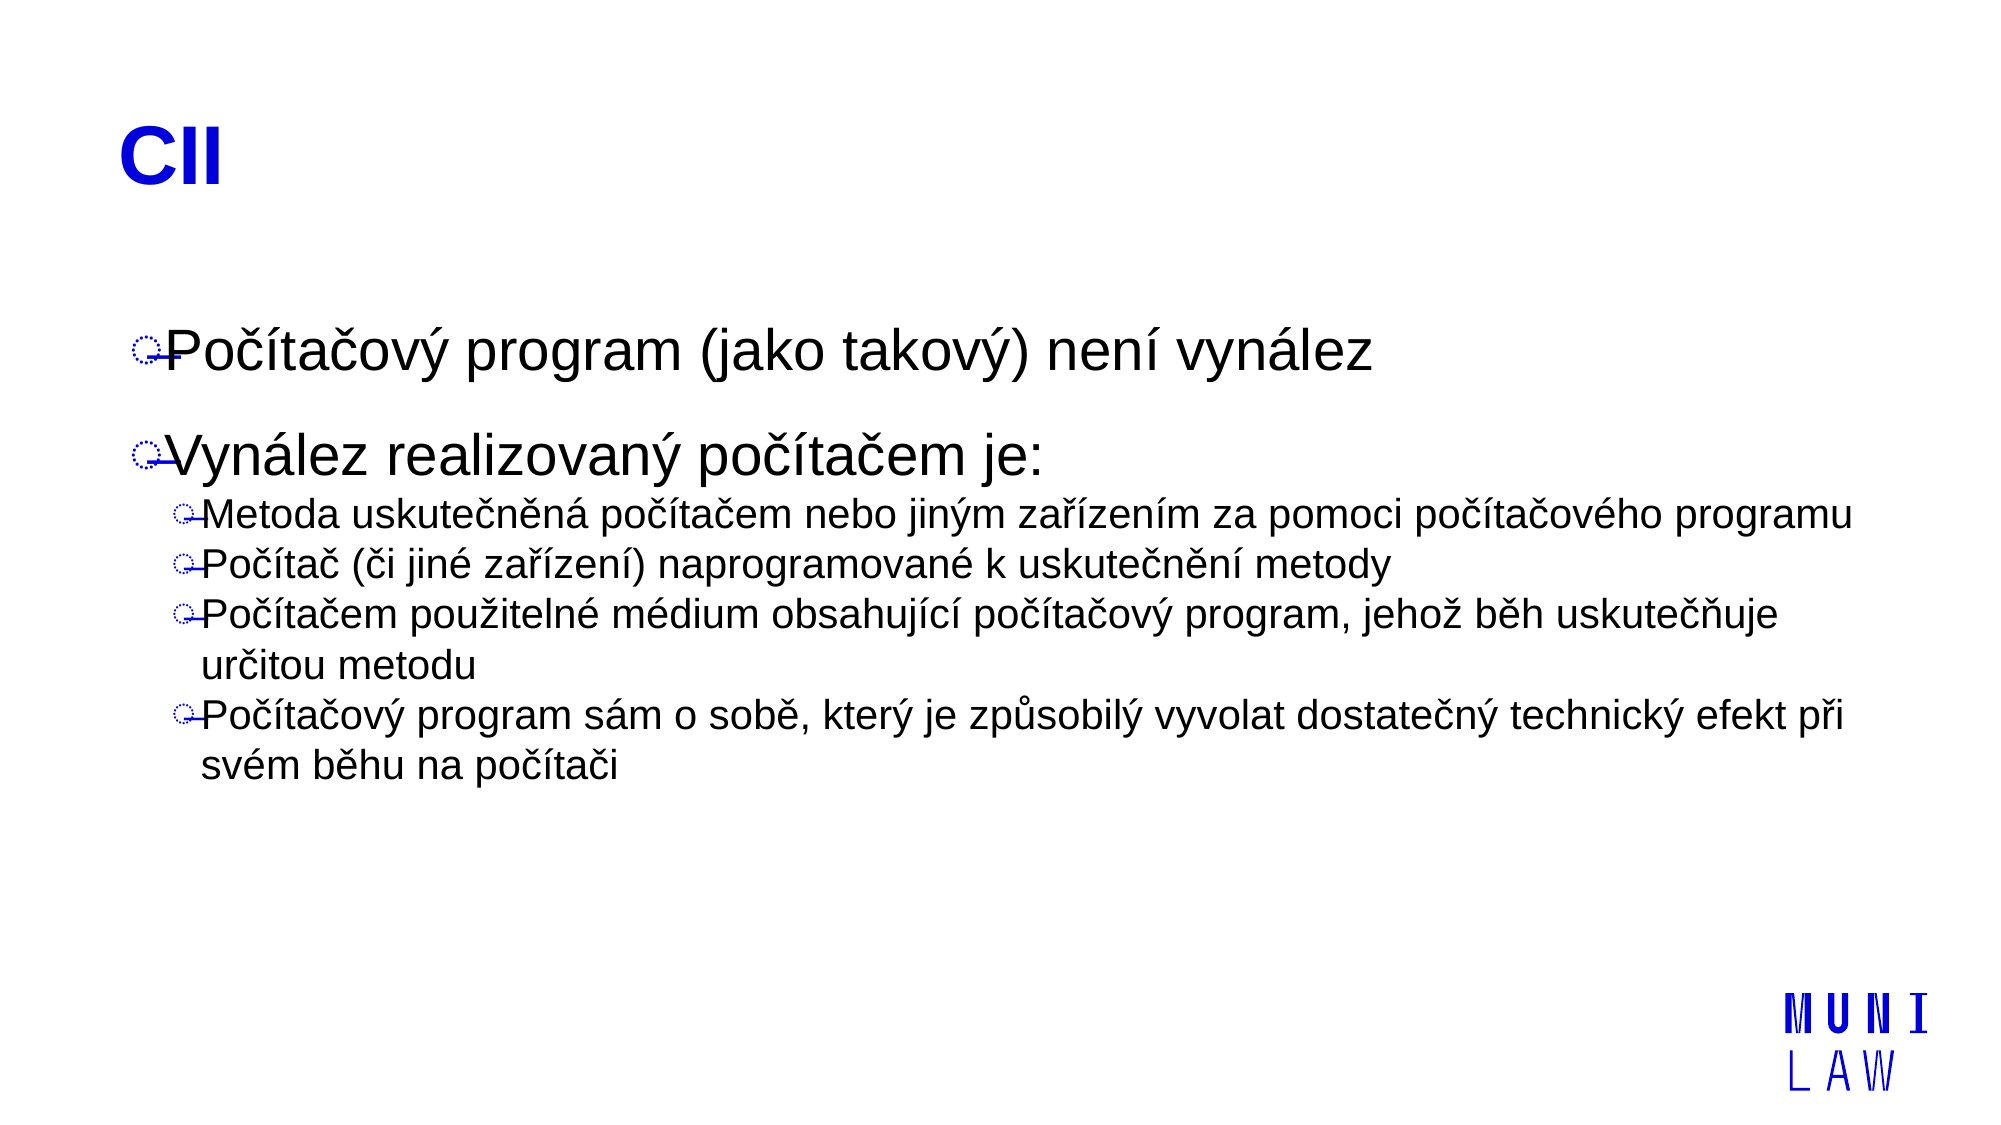

# CII
Počítačový program (jako takový) není vynález
Vynález realizovaný počítačem je:
Metoda uskutečněná počítačem nebo jiným zařízením za pomoci počítačového programu
Počítač (či jiné zařízení) naprogramované k uskutečnění metody
Počítačem použitelné médium obsahující počítačový program, jehož běh uskutečňuje určitou metodu
Počítačový program sám o sobě, který je způsobilý vyvolat dostatečný technický efekt při svém běhu na počítači